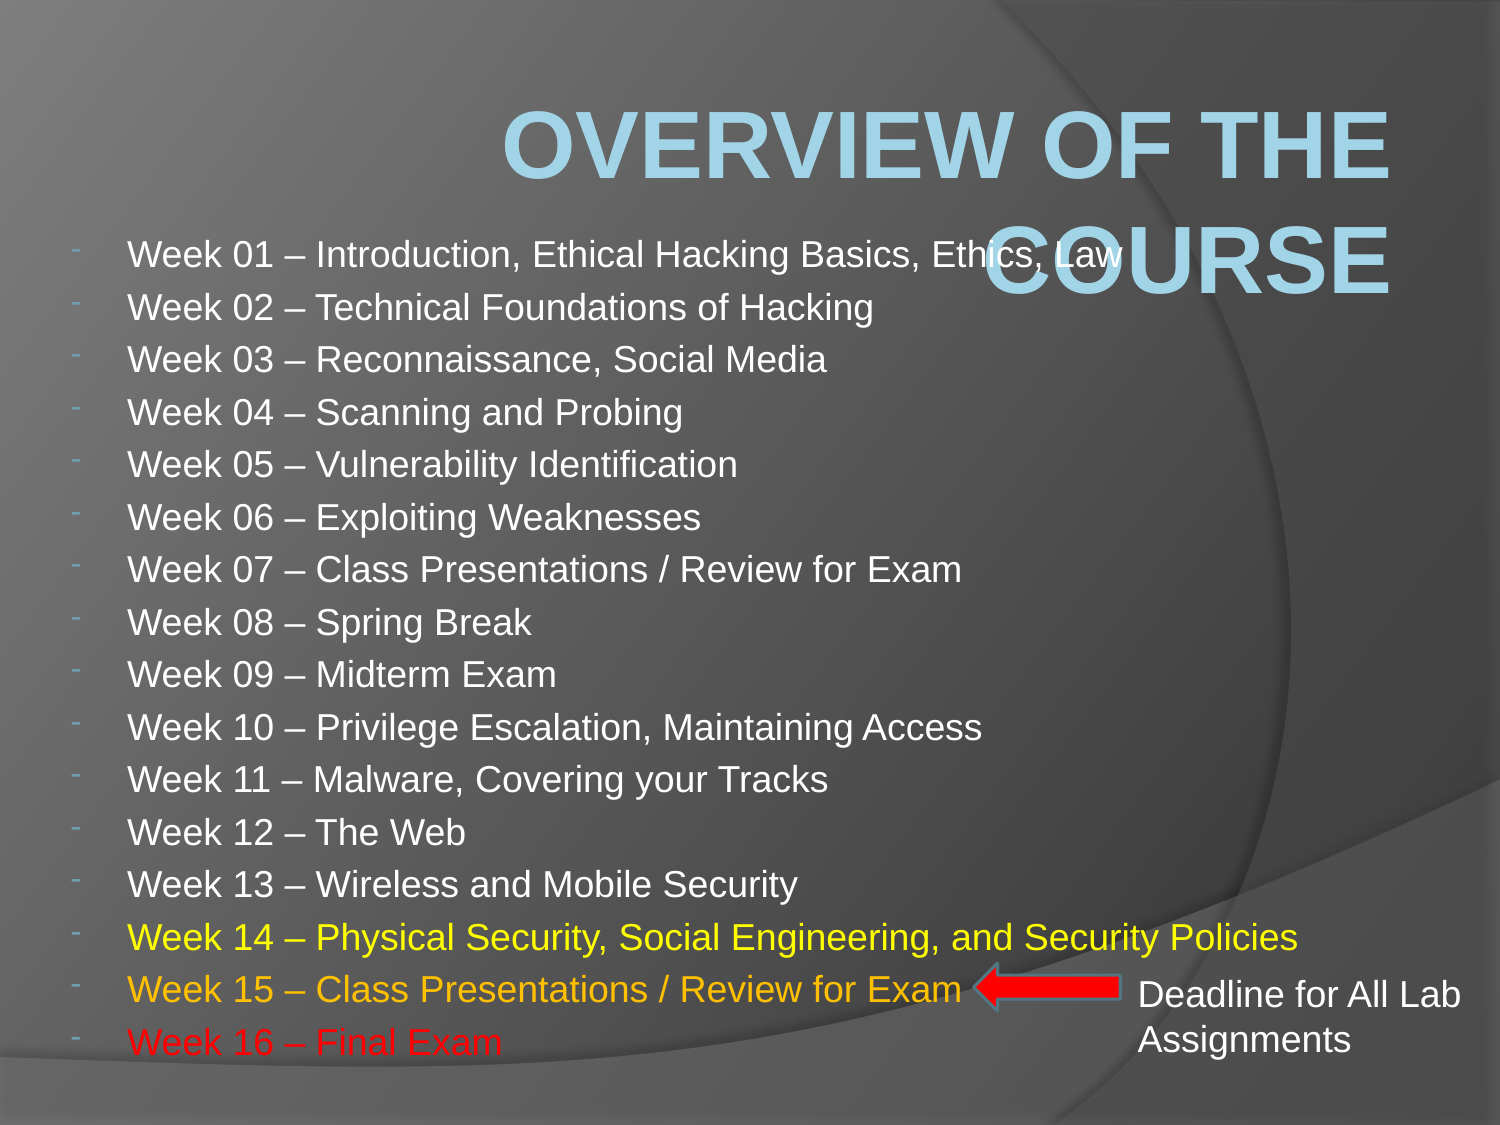

# Overview of the course
Week 01 – Introduction, Ethical Hacking Basics, Ethics, Law
Week 02 – Technical Foundations of Hacking
Week 03 – Reconnaissance, Social Media
Week 04 – Scanning and Probing
Week 05 – Vulnerability Identification
Week 06 – Exploiting Weaknesses
Week 07 – Class Presentations / Review for Exam
Week 08 – Spring Break
Week 09 – Midterm Exam
Week 10 – Privilege Escalation, Maintaining Access
Week 11 – Malware, Covering your Tracks
Week 12 – The Web
Week 13 – Wireless and Mobile Security
Week 14 – Physical Security, Social Engineering, and Security Policies
Week 15 – Class Presentations / Review for Exam
Week 16 – Final Exam

Deadline for All Lab Assignments